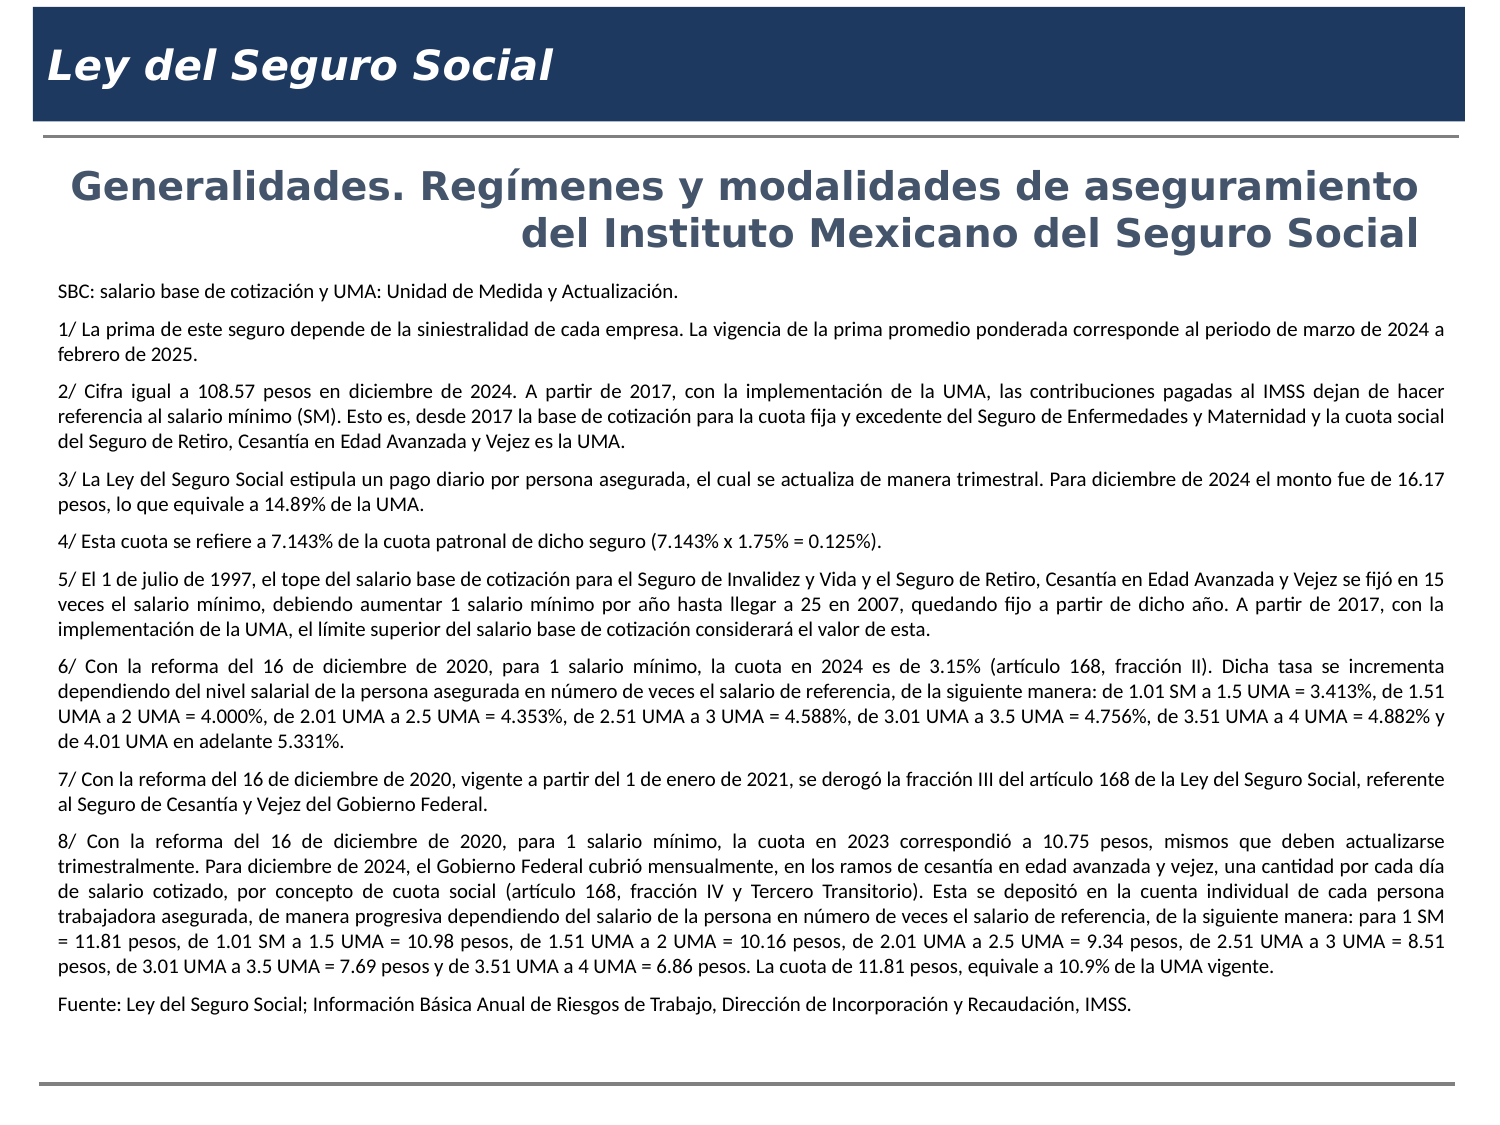

Ley del Seguro Social
Generalidades. Regímenes y modalidades de aseguramiento del Instituto Mexicano del Seguro Social
SBC: salario base de cotización y UMA: Unidad de Medida y Actualización.
1/ La prima de este seguro depende de la siniestralidad de cada empresa. La vigencia de la prima promedio ponderada corresponde al periodo de marzo de 2024 a febrero de 2025.
2/ Cifra igual a 108.57 pesos en diciembre de 2024. A partir de 2017, con la implementación de la UMA, las contribuciones pagadas al IMSS dejan de hacer referencia al salario mínimo (SM). Esto es, desde 2017 la base de cotización para la cuota fija y excedente del Seguro de Enfermedades y Maternidad y la cuota social del Seguro de Retiro, Cesantía en Edad Avanzada y Vejez es la UMA.
3/ La Ley del Seguro Social estipula un pago diario por persona asegurada, el cual se actualiza de manera trimestral. Para diciembre de 2024 el monto fue de 16.17 pesos, lo que equivale a 14.89% de la UMA.
4/ Esta cuota se refiere a 7.143% de la cuota patronal de dicho seguro (7.143% x 1.75% = 0.125%).
5/ El 1 de julio de 1997, el tope del salario base de cotización para el Seguro de Invalidez y Vida y el Seguro de Retiro, Cesantía en Edad Avanzada y Vejez se fijó en 15 veces el salario mínimo, debiendo aumentar 1 salario mínimo por año hasta llegar a 25 en 2007, quedando fijo a partir de dicho año. A partir de 2017, con la implementación de la UMA, el límite superior del salario base de cotización considerará el valor de esta.
6/ Con la reforma del 16 de diciembre de 2020, para 1 salario mínimo, la cuota en 2024 es de 3.15% (artículo 168, fracción II). Dicha tasa se incrementa dependiendo del nivel salarial de la persona asegurada en número de veces el salario de referencia, de la siguiente manera: de 1.01 SM a 1.5 UMA = 3.413%, de 1.51 UMA a 2 UMA = 4.000%, de 2.01 UMA a 2.5 UMA = 4.353%, de 2.51 UMA a 3 UMA = 4.588%, de 3.01 UMA a 3.5 UMA = 4.756%, de 3.51 UMA a 4 UMA = 4.882% y de 4.01 UMA en adelante 5.331%.
7/ Con la reforma del 16 de diciembre de 2020, vigente a partir del 1 de enero de 2021, se derogó la fracción III del artículo 168 de la Ley del Seguro Social, referente al Seguro de Cesantía y Vejez del Gobierno Federal.
8/ Con la reforma del 16 de diciembre de 2020, para 1 salario mínimo, la cuota en 2023 correspondió a 10.75 pesos, mismos que deben actualizarse trimestralmente. Para diciembre de 2024, el Gobierno Federal cubrió mensualmente, en los ramos de cesantía en edad avanzada y vejez, una cantidad por cada día de salario cotizado, por concepto de cuota social (artículo 168, fracción IV y Tercero Transitorio). Esta se depositó en la cuenta individual de cada persona trabajadora asegurada, de manera progresiva dependiendo del salario de la persona en número de veces el salario de referencia, de la siguiente manera: para 1 SM = 11.81 pesos, de 1.01 SM a 1.5 UMA = 10.98 pesos, de 1.51 UMA a 2 UMA = 10.16 pesos, de 2.01 UMA a 2.5 UMA = 9.34 pesos, de 2.51 UMA a 3 UMA = 8.51 pesos, de 3.01 UMA a 3.5 UMA = 7.69 pesos y de 3.51 UMA a 4 UMA = 6.86 pesos. La cuota de 11.81 pesos, equivale a 10.9% de la UMA vigente.
Fuente: Ley del Seguro Social; Información Básica Anual de Riesgos de Trabajo, Dirección de Incorporación y Recaudación, IMSS.